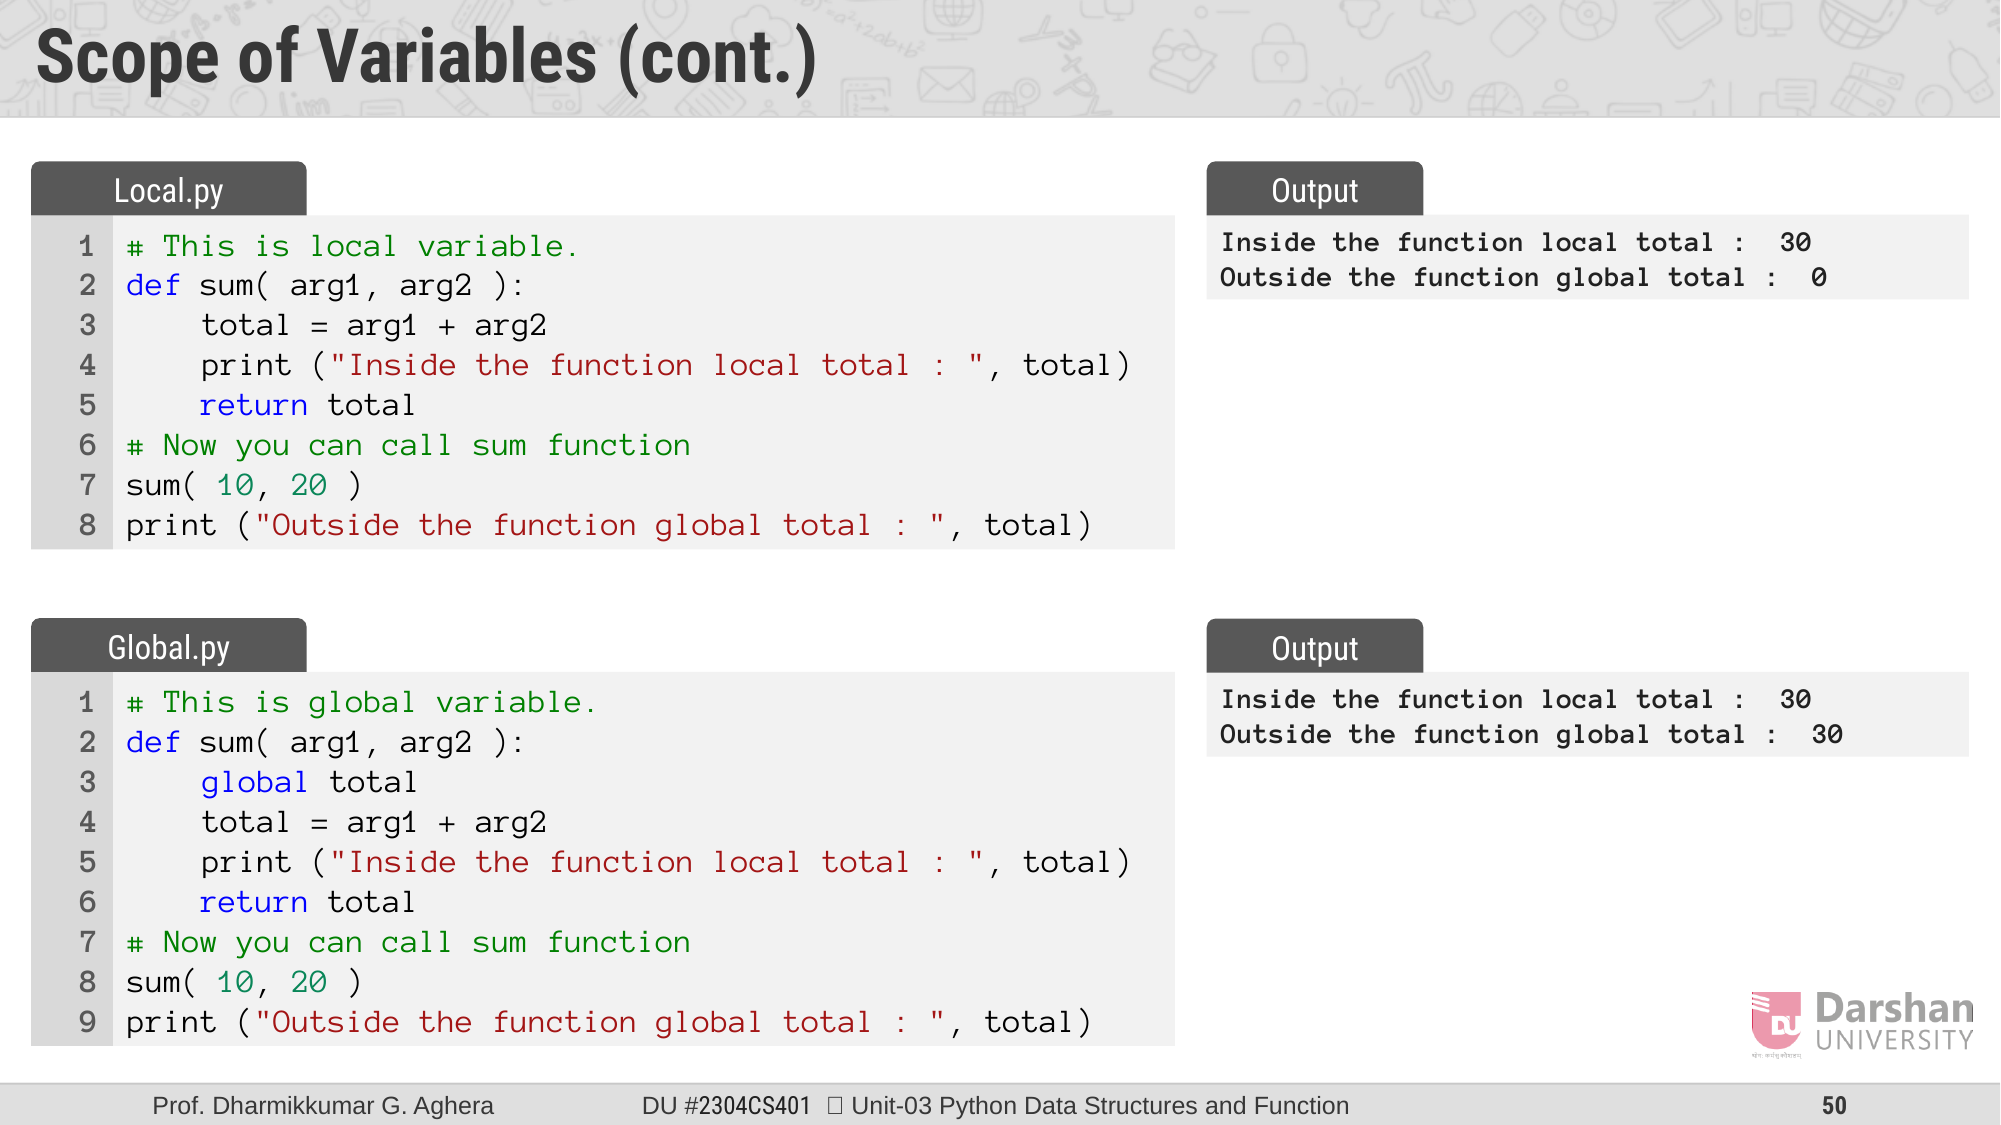

# Scope of Variables (cont.)
Local.py
Output
Inside the function local total :  30
Outside the function global total :  0
1
2
3
4
5
6
7
8
# This is local variable.
def sum( arg1, arg2 ):
total = arg1 + arg2
print ("Inside the function local total : ", total)
    return total
# Now you can call sum function
sum( 10, 20 )
print ("Outside the function global total : ", total)
Global.py
Output
1
2
3
4
5
6
7
8
9
# This is global variable.
def sum( arg1, arg2 ):
global total
total = arg1 + arg2
print ("Inside the function local total : ", total)
    return total
# Now you can call sum function
sum( 10, 20 )
print ("Outside the function global total : ", total)
Inside the function local total :  30
Outside the function global total :  30